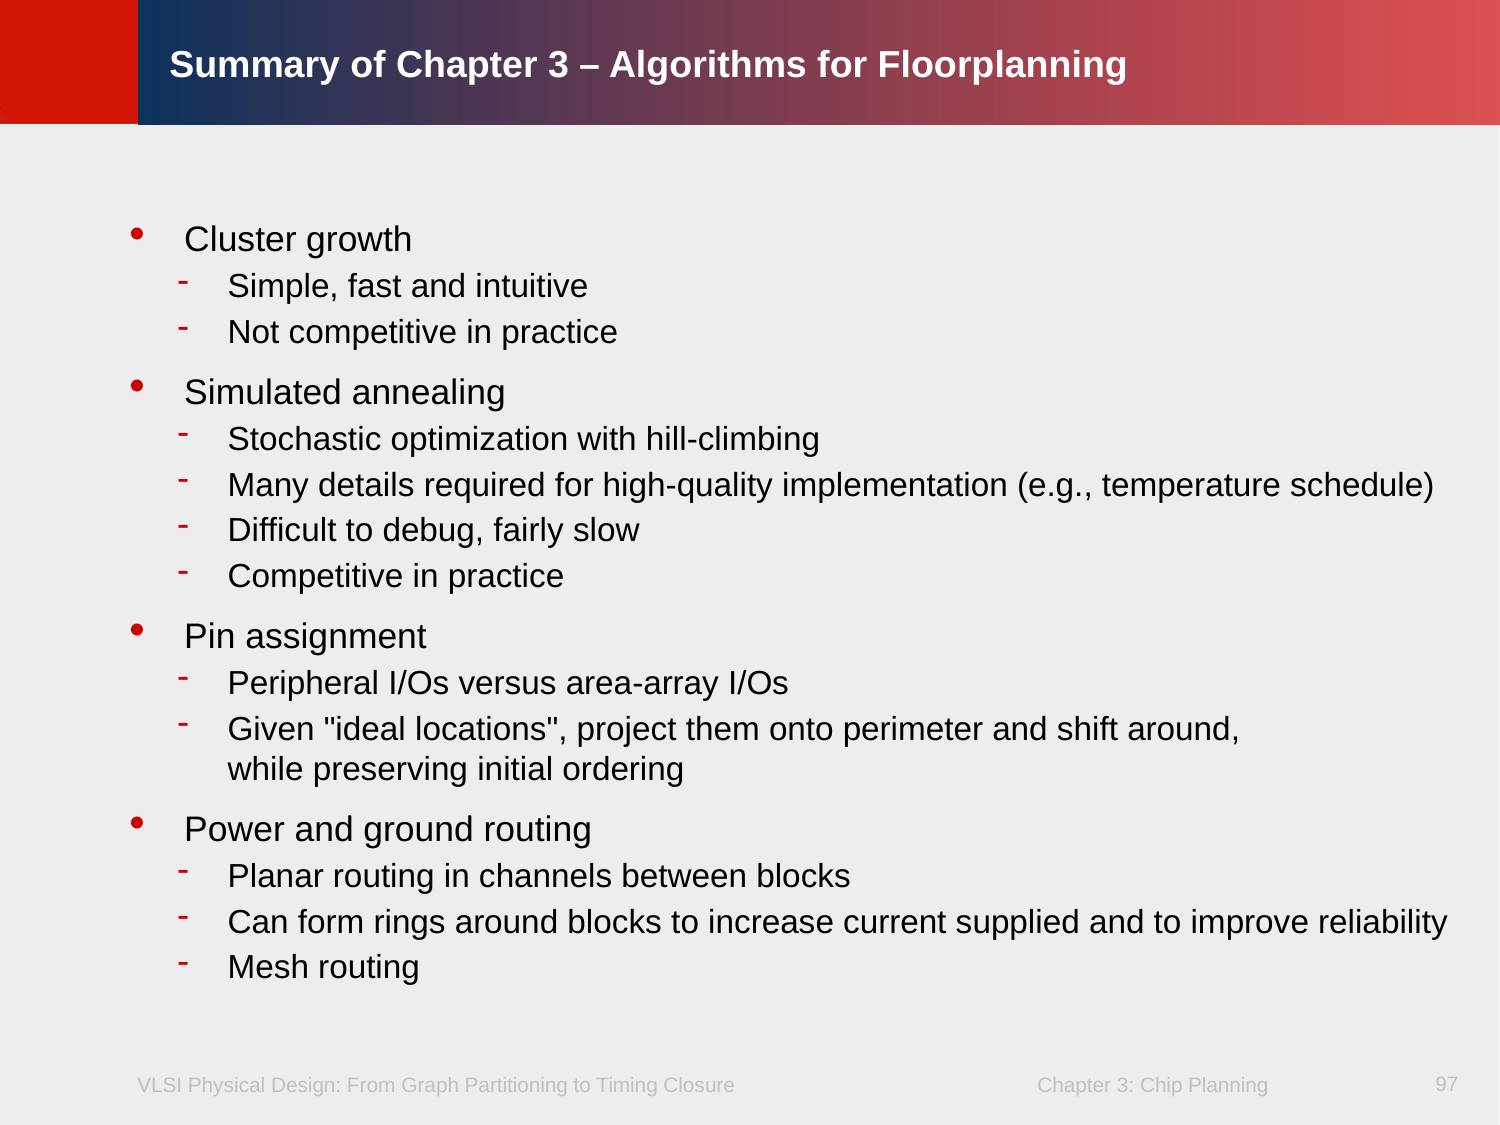

# Summary of Chapter 3 – Algorithms for Floorplanning
Cluster growth
Simple, fast and intuitive
Not competitive in practice
Simulated annealing
Stochastic optimization with hill-climbing
Many details required for high-quality implementation (e.g., temperature schedule)
Difficult to debug, fairly slow
Competitive in practice
Pin assignment
Peripheral I/Os versus area-array I/Os
Given "ideal locations", project them onto perimeter and shift around,
while preserving initial ordering
Power and ground routing
Planar routing in channels between blocks
Can form rings around blocks to increase current supplied and to improve reliability
Mesh routing
97